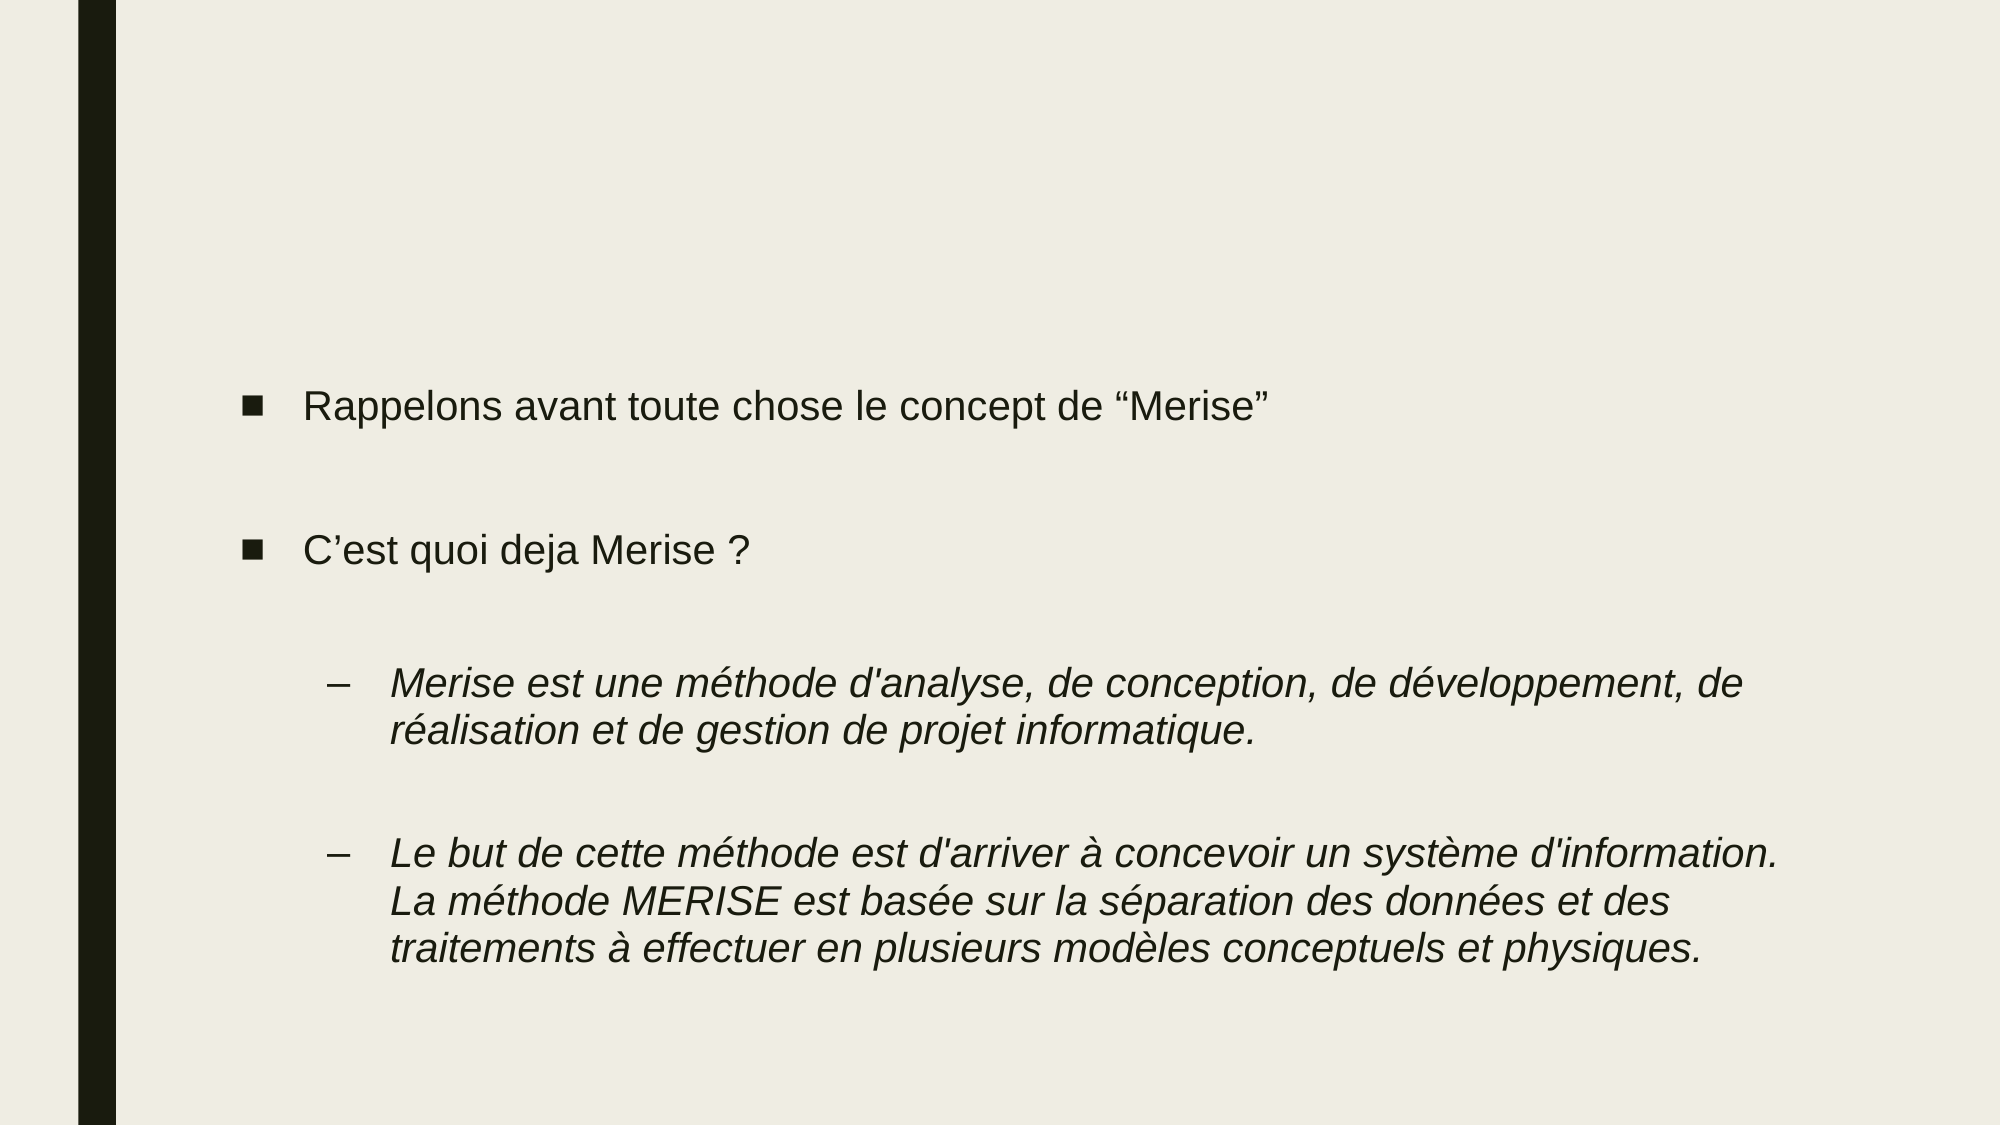

#
Rappelons avant toute chose le concept de “Merise”

C’est quoi deja Merise ?

Merise est une méthode d'analyse, de conception, de développement, de réalisation et de gestion de projet informatique.

Le but de cette méthode est d'arriver à concevoir un système d'information. La méthode MERISE est basée sur la séparation des données et des traitements à effectuer en plusieurs modèles conceptuels et physiques.